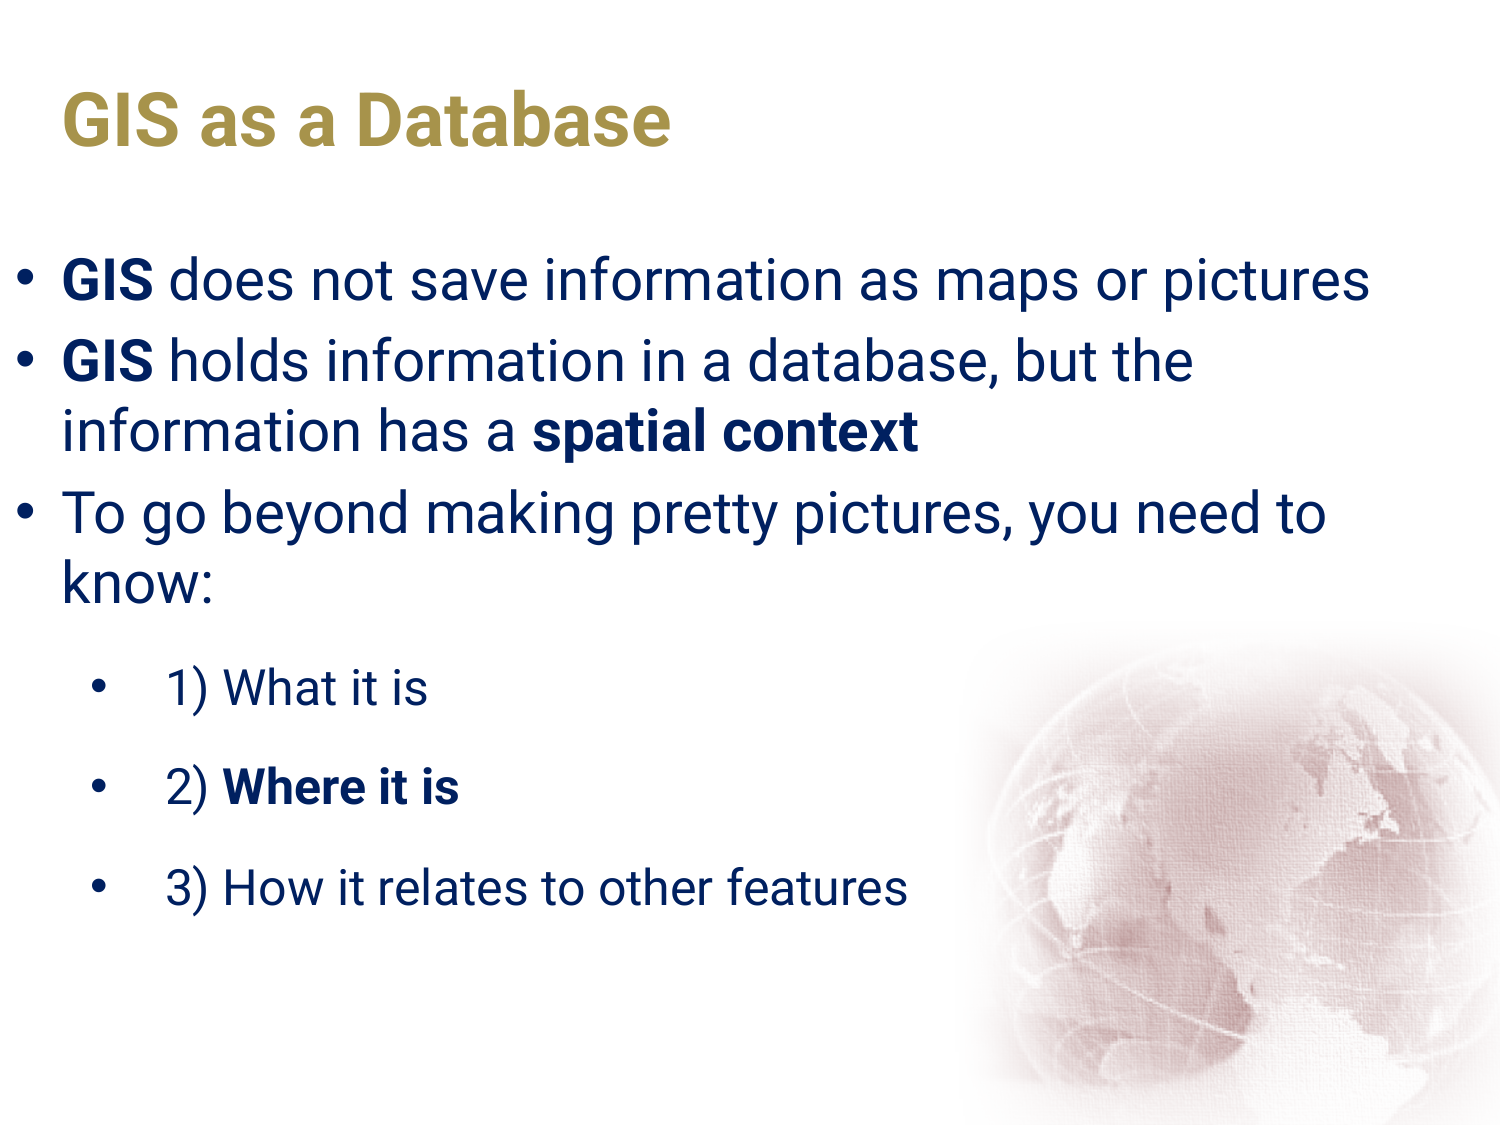

# GIS as a Database
GIS does not save information as maps or pictures
GIS holds information in a database, but the information has a spatial context
To go beyond making pretty pictures, you need to know:
1) What it is
2) Where it is
3) How it relates to other features